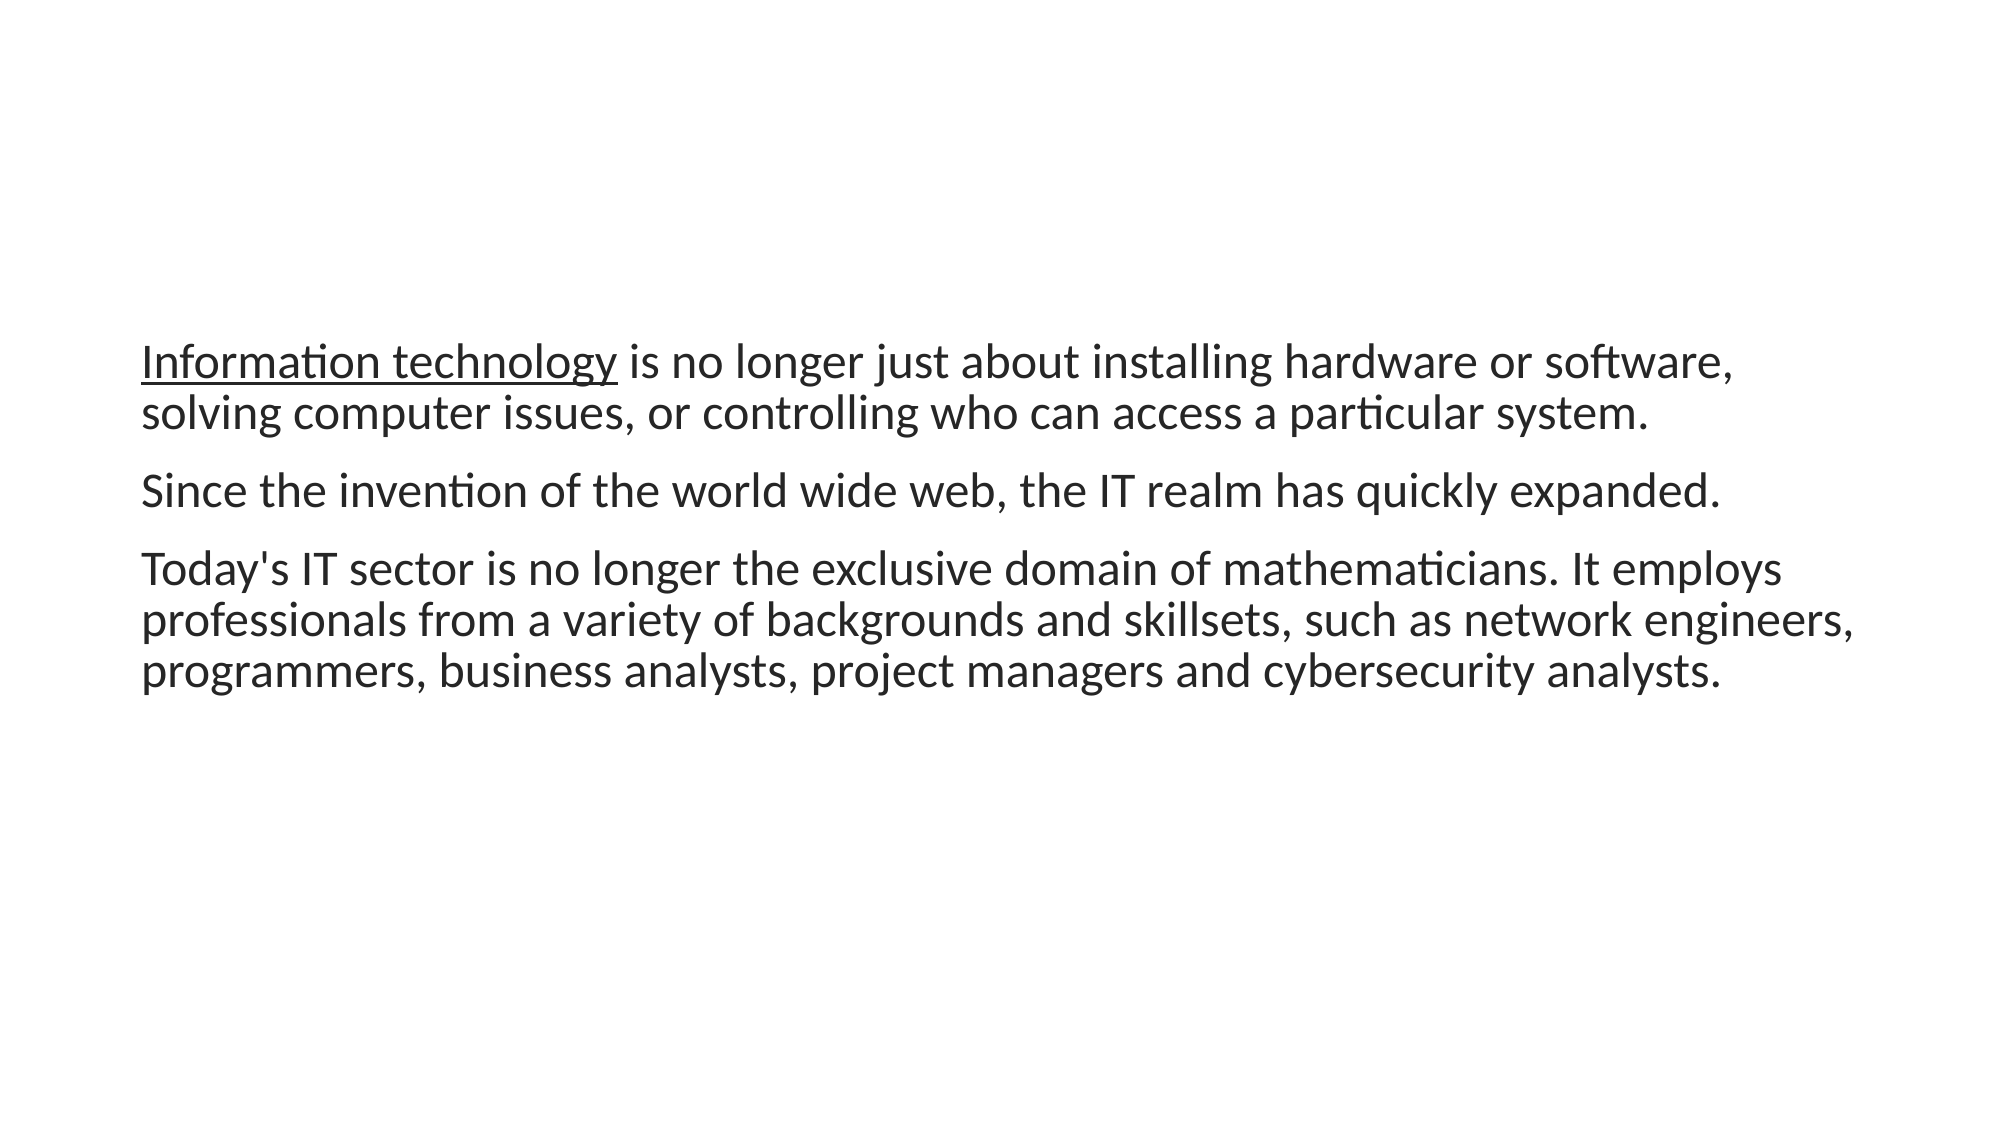

#
Information technology is no longer just about installing hardware or software, solving computer issues, or controlling who can access a particular system.
Since the invention of the world wide web, the IT realm has quickly expanded.
Today's IT sector is no longer the exclusive domain of mathematicians. It employs professionals from a variety of backgrounds and skillsets, such as network engineers, programmers, business analysts, project managers and cybersecurity analysts.